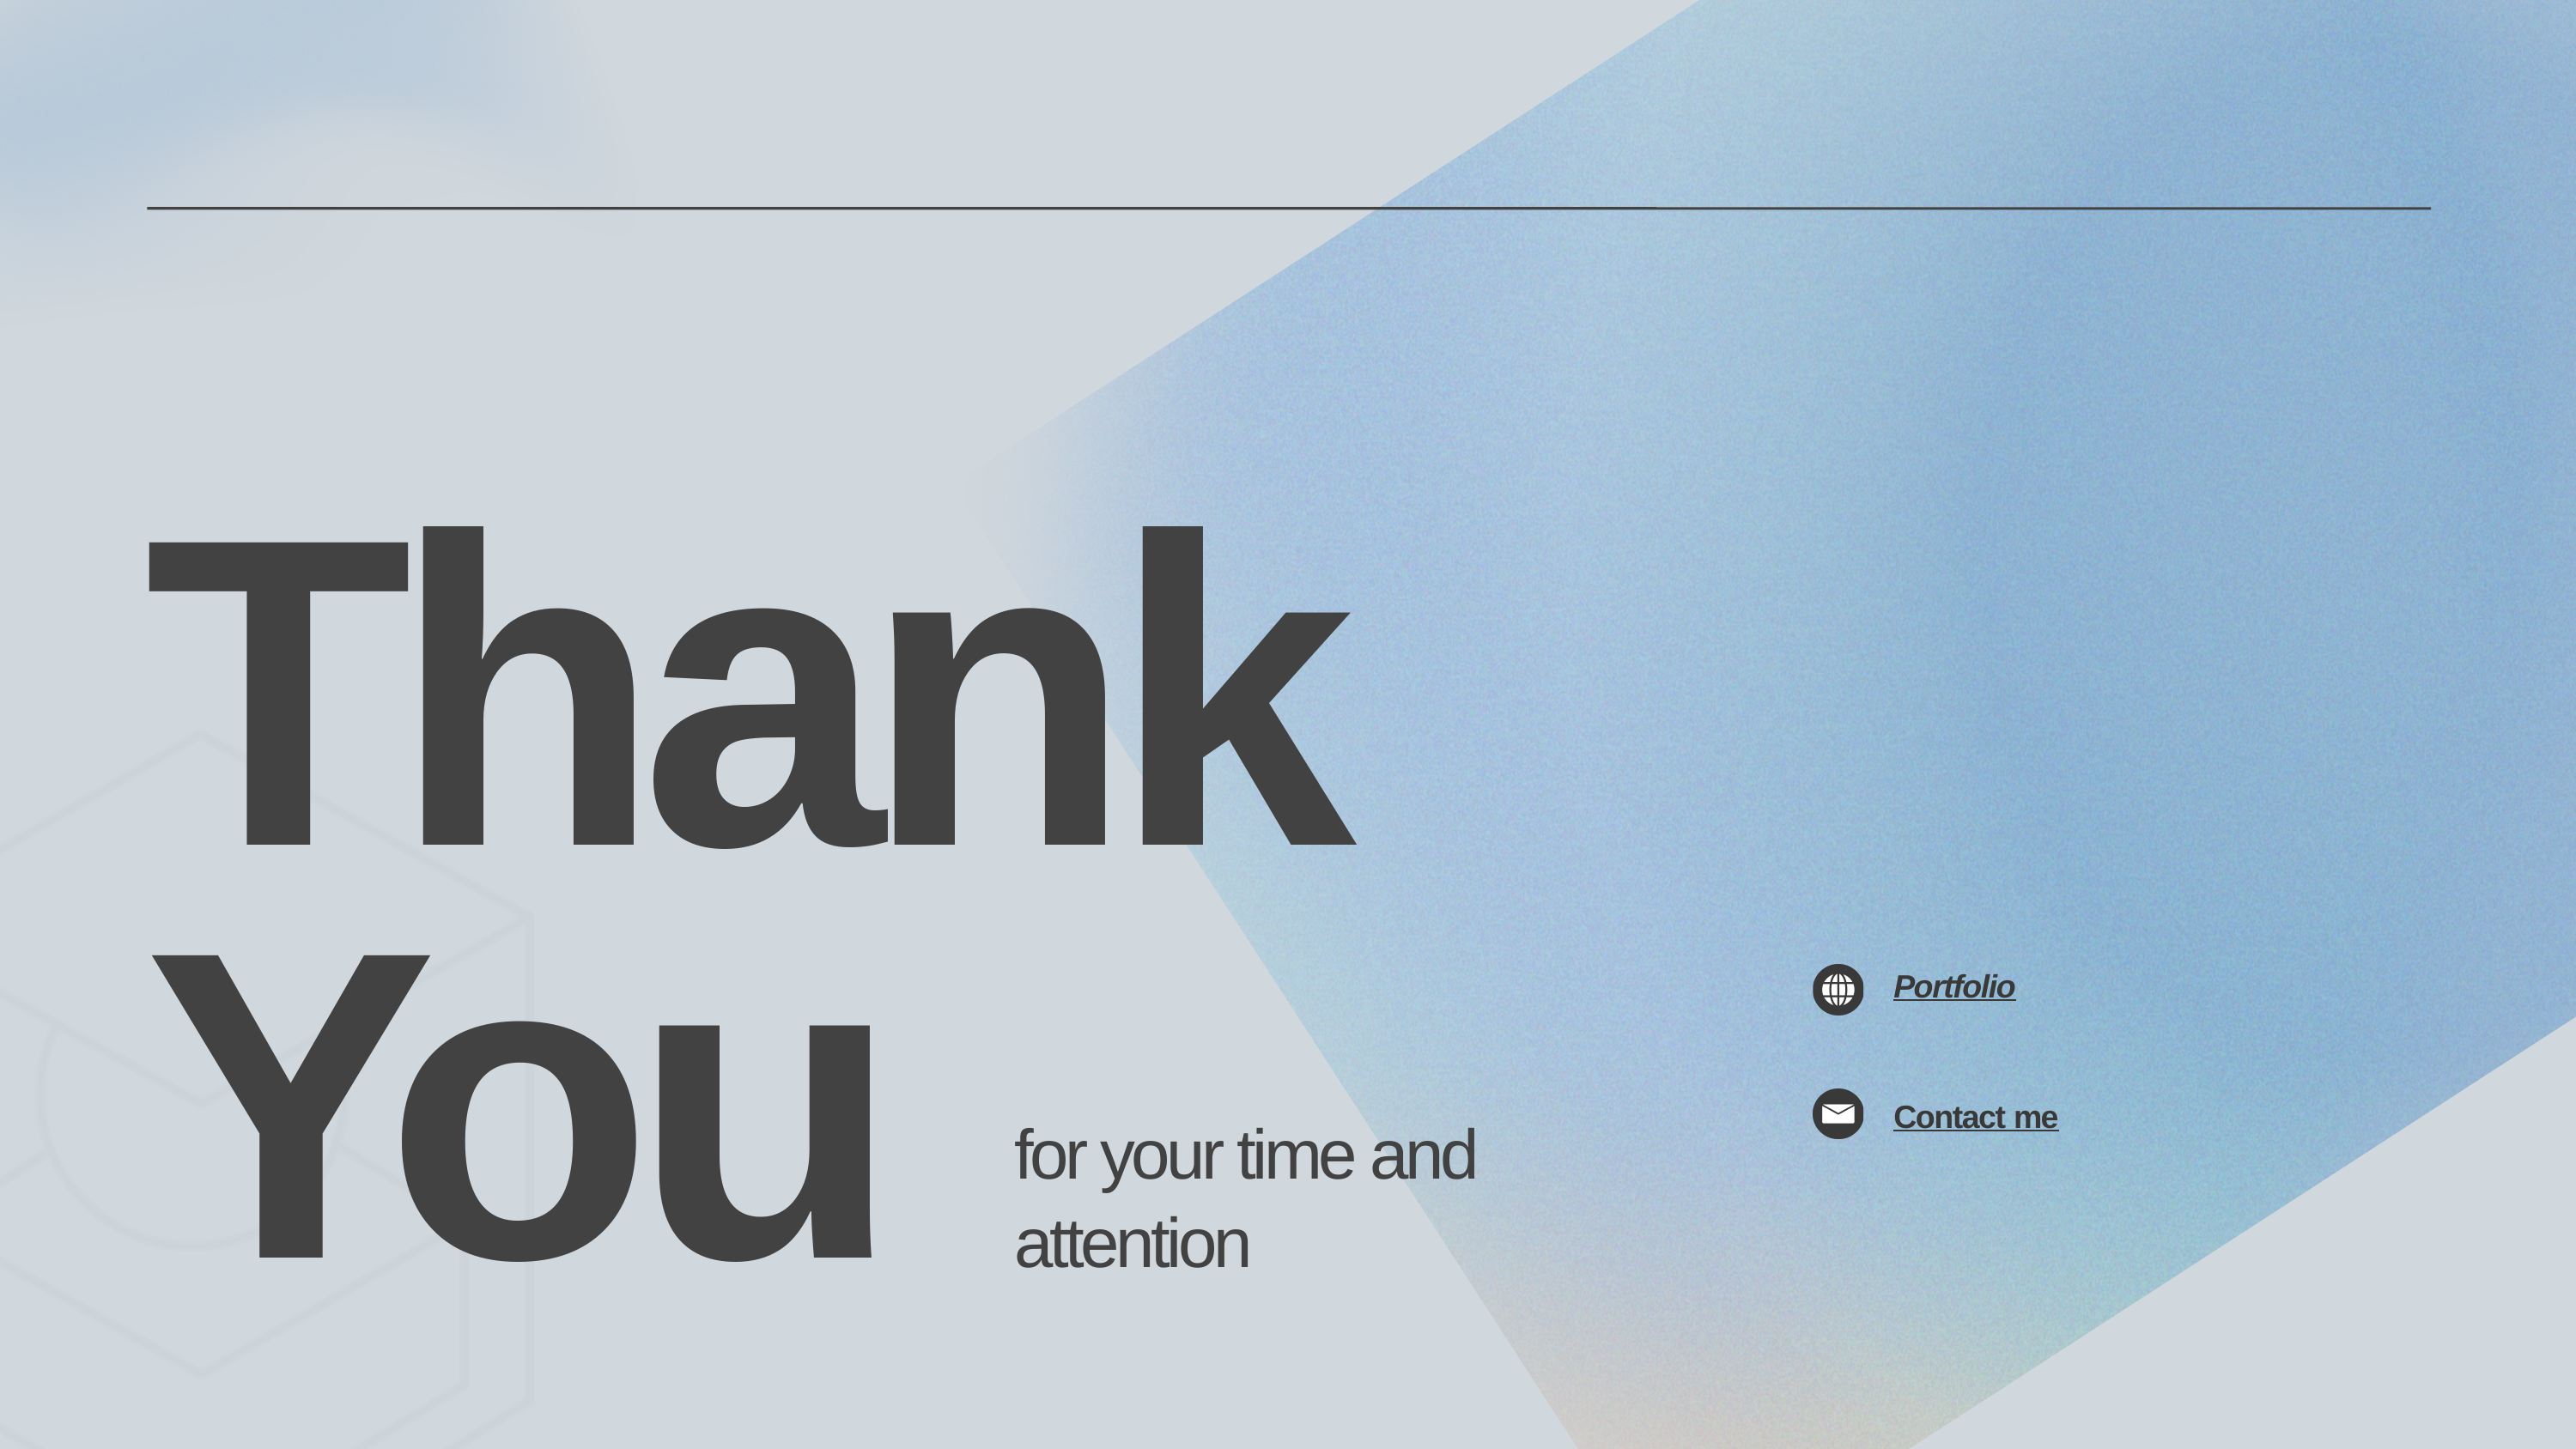

Thank You

Portfolio

Contact me
for your time and attention